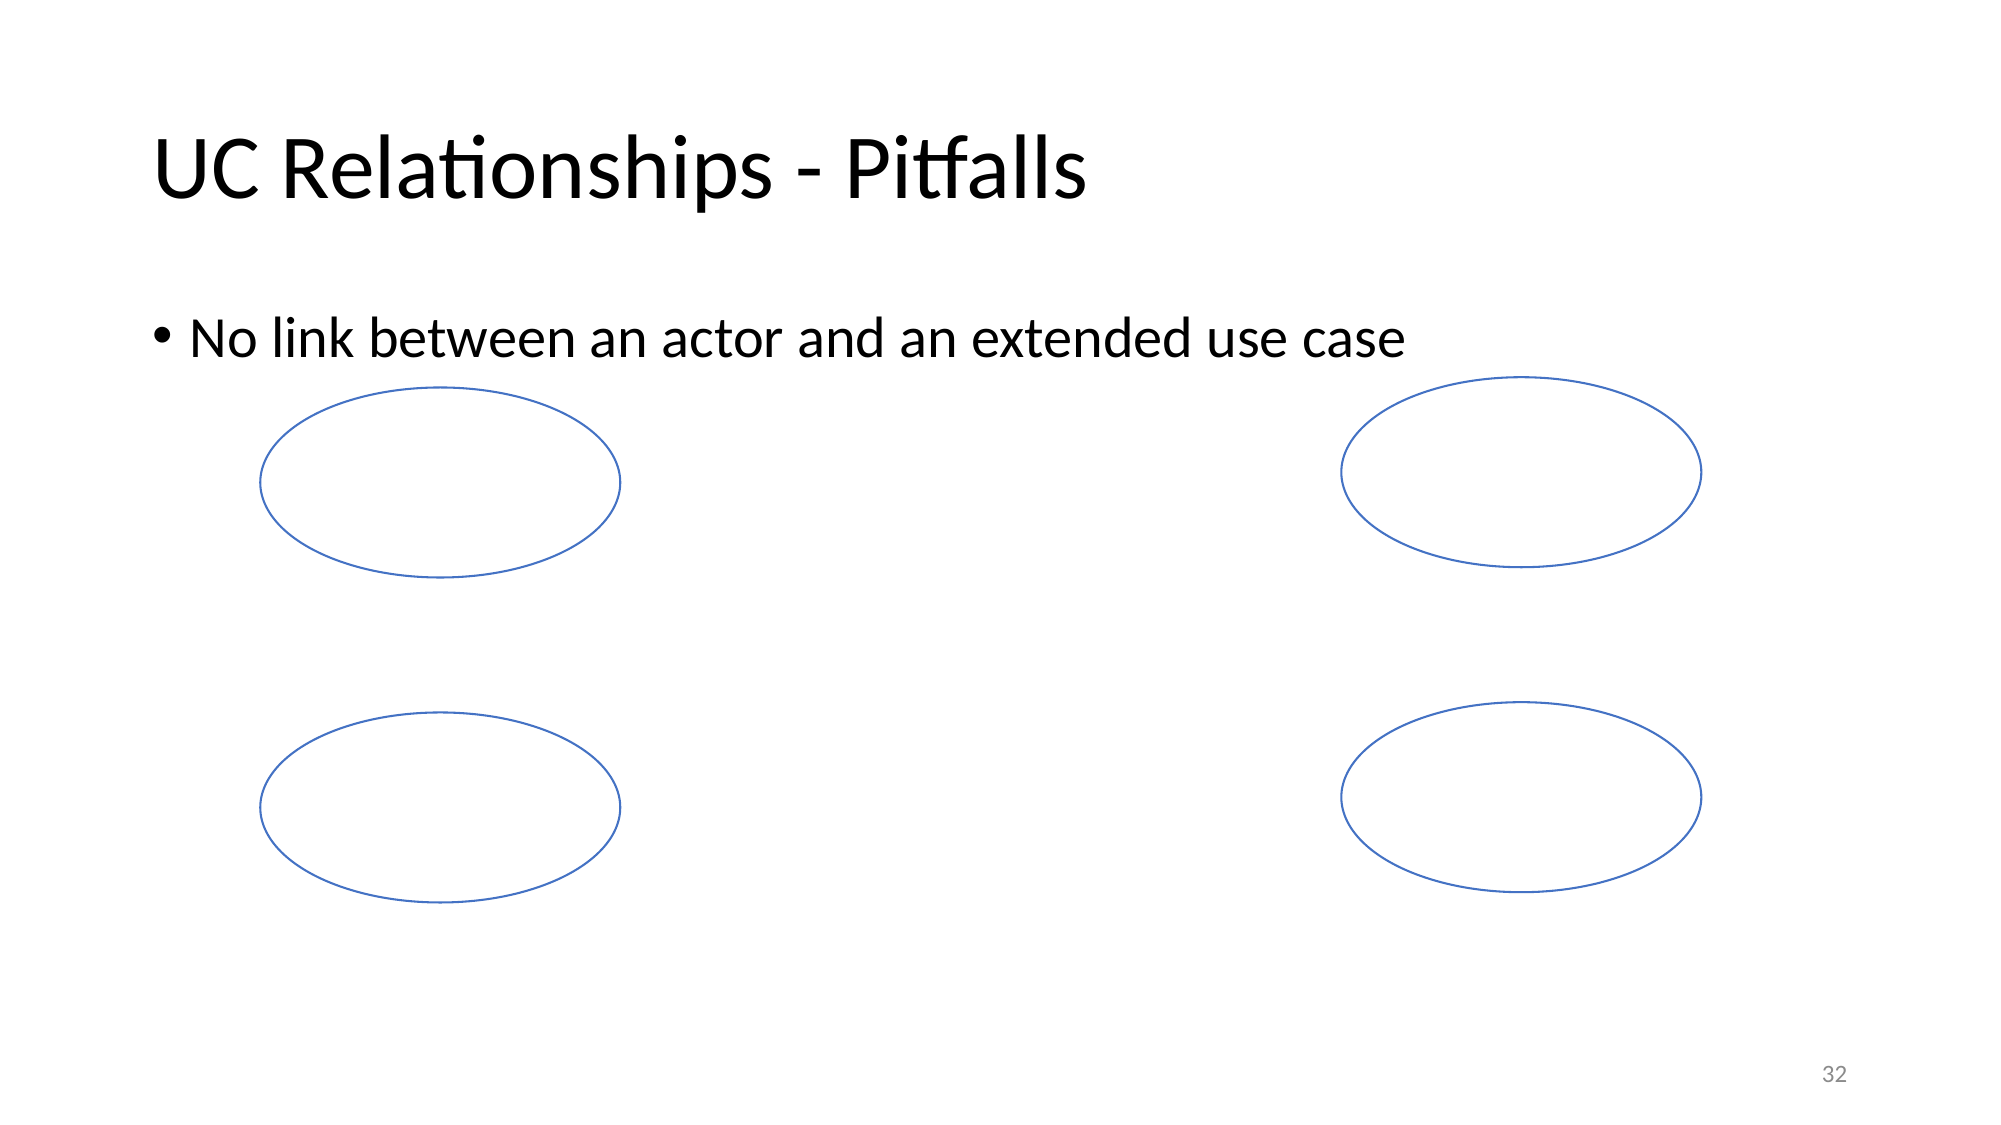

# UC Relationships - Pitfalls
No link between an actor and an extended use case

32